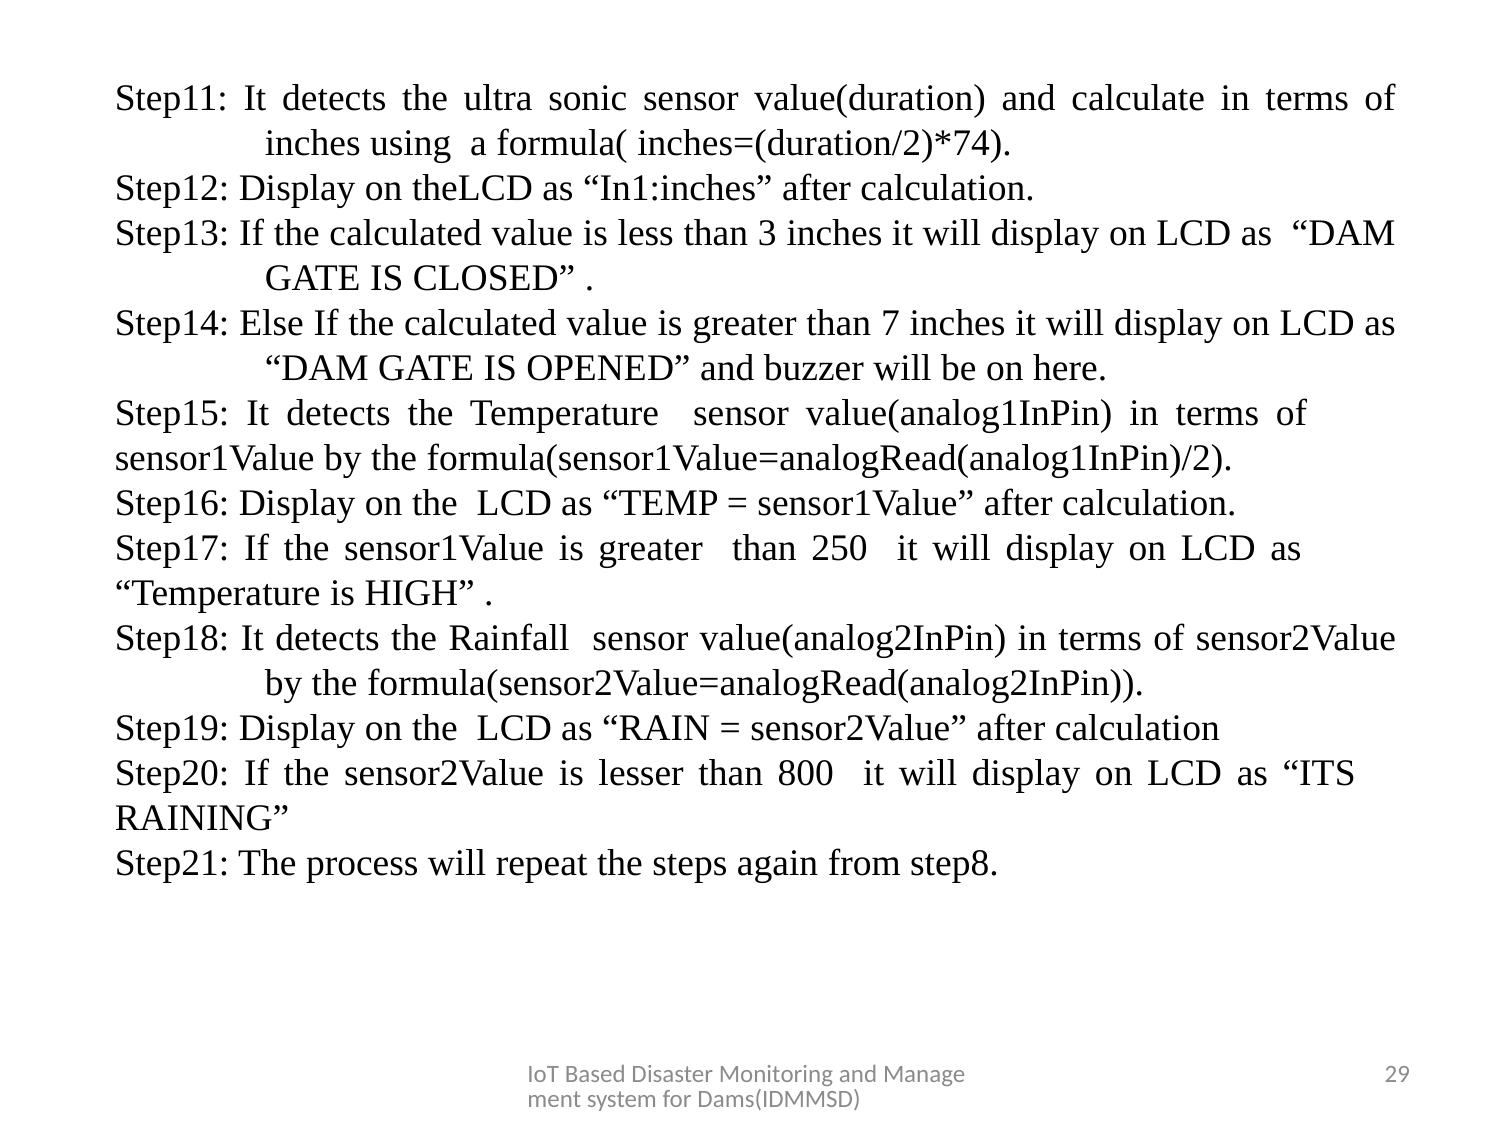

Step11: It detects the ultra sonic sensor value(duration) and calculate in terms of 	inches using  a formula( inches=(duration/2)*74).
Step12: Display on theLCD as “In1:inches” after calculation.
Step13: If the calculated value is less than 3 inches it will display on LCD as  “DAM 	GATE IS CLOSED” .
Step14: Else If the calculated value is greater than 7 inches it will display on LCD as 	“DAM GATE IS OPENED” and buzzer will be on here.
Step15: It detects the Temperature  sensor value(analog1InPin) in terms of 	sensor1Value by the formula(sensor1Value=analogRead(analog1InPin)/2).
Step16: Display on the  LCD as “TEMP = sensor1Value” after calculation.
Step17: If the sensor1Value is greater  than 250  it will display on LCD as 	“Temperature is HIGH” .
Step18: It detects the Rainfall  sensor value(analog2InPin) in terms of sensor2Value 	by the formula(sensor2Value=analogRead(analog2InPin)).
Step19: Display on the  LCD as “RAIN = sensor2Value” after calculation
Step20: If the sensor2Value is lesser than 800  it will display on LCD as “ITS 	RAINING”
Step21: The process will repeat the steps again from step8.
IoT Based Disaster Monitoring and Management system for Dams(IDMMSD)
29